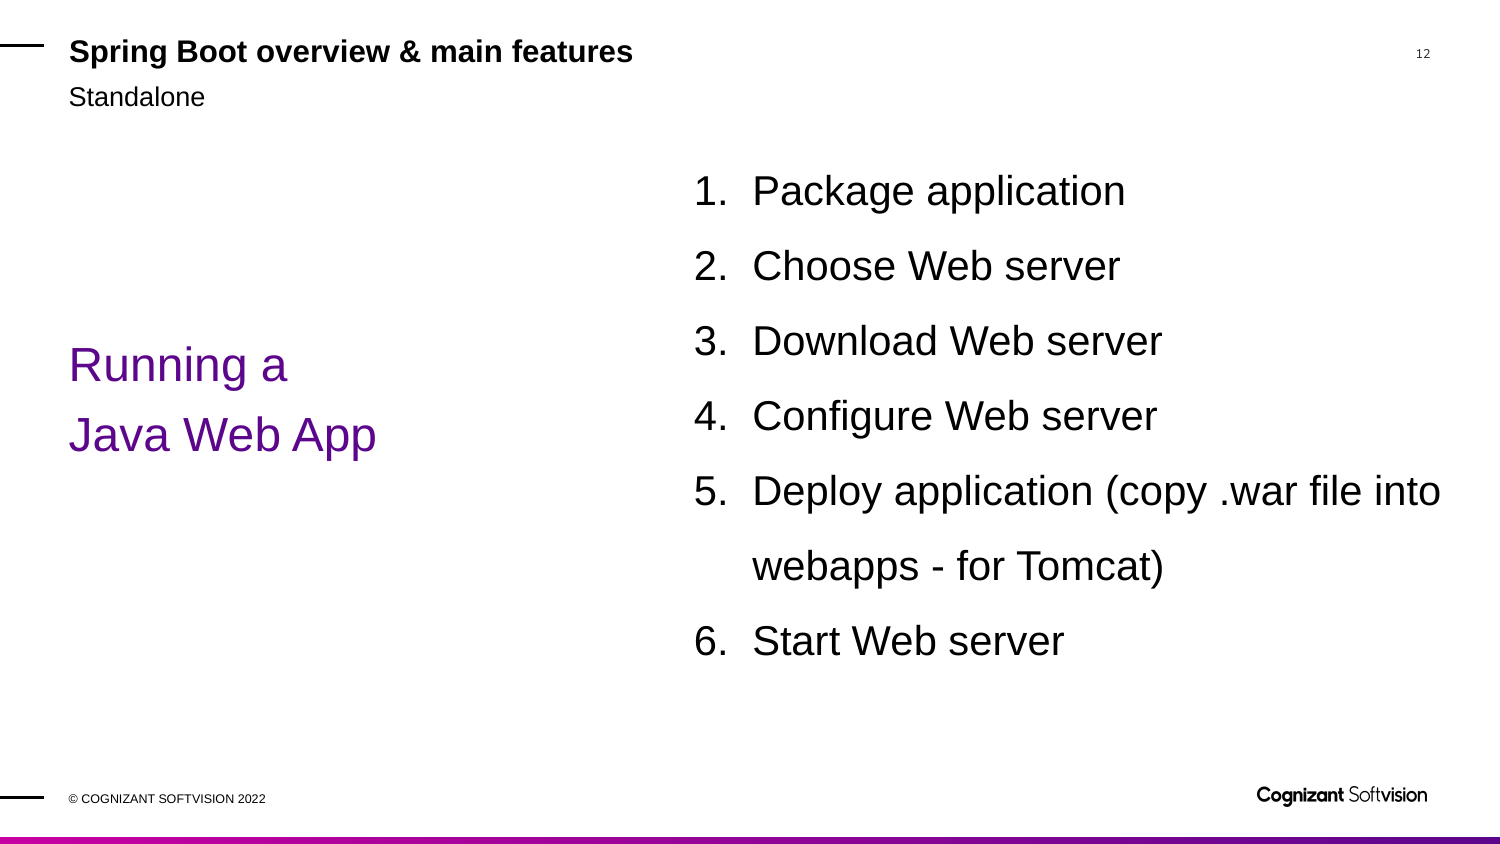

# Spring Boot overview & main features
Standalone

Running a
Java Web App

Package application
Choose Web server
Download Web server
Configure Web server
Deploy application (copy .war file into webapps - for Tomcat)
Start Web server